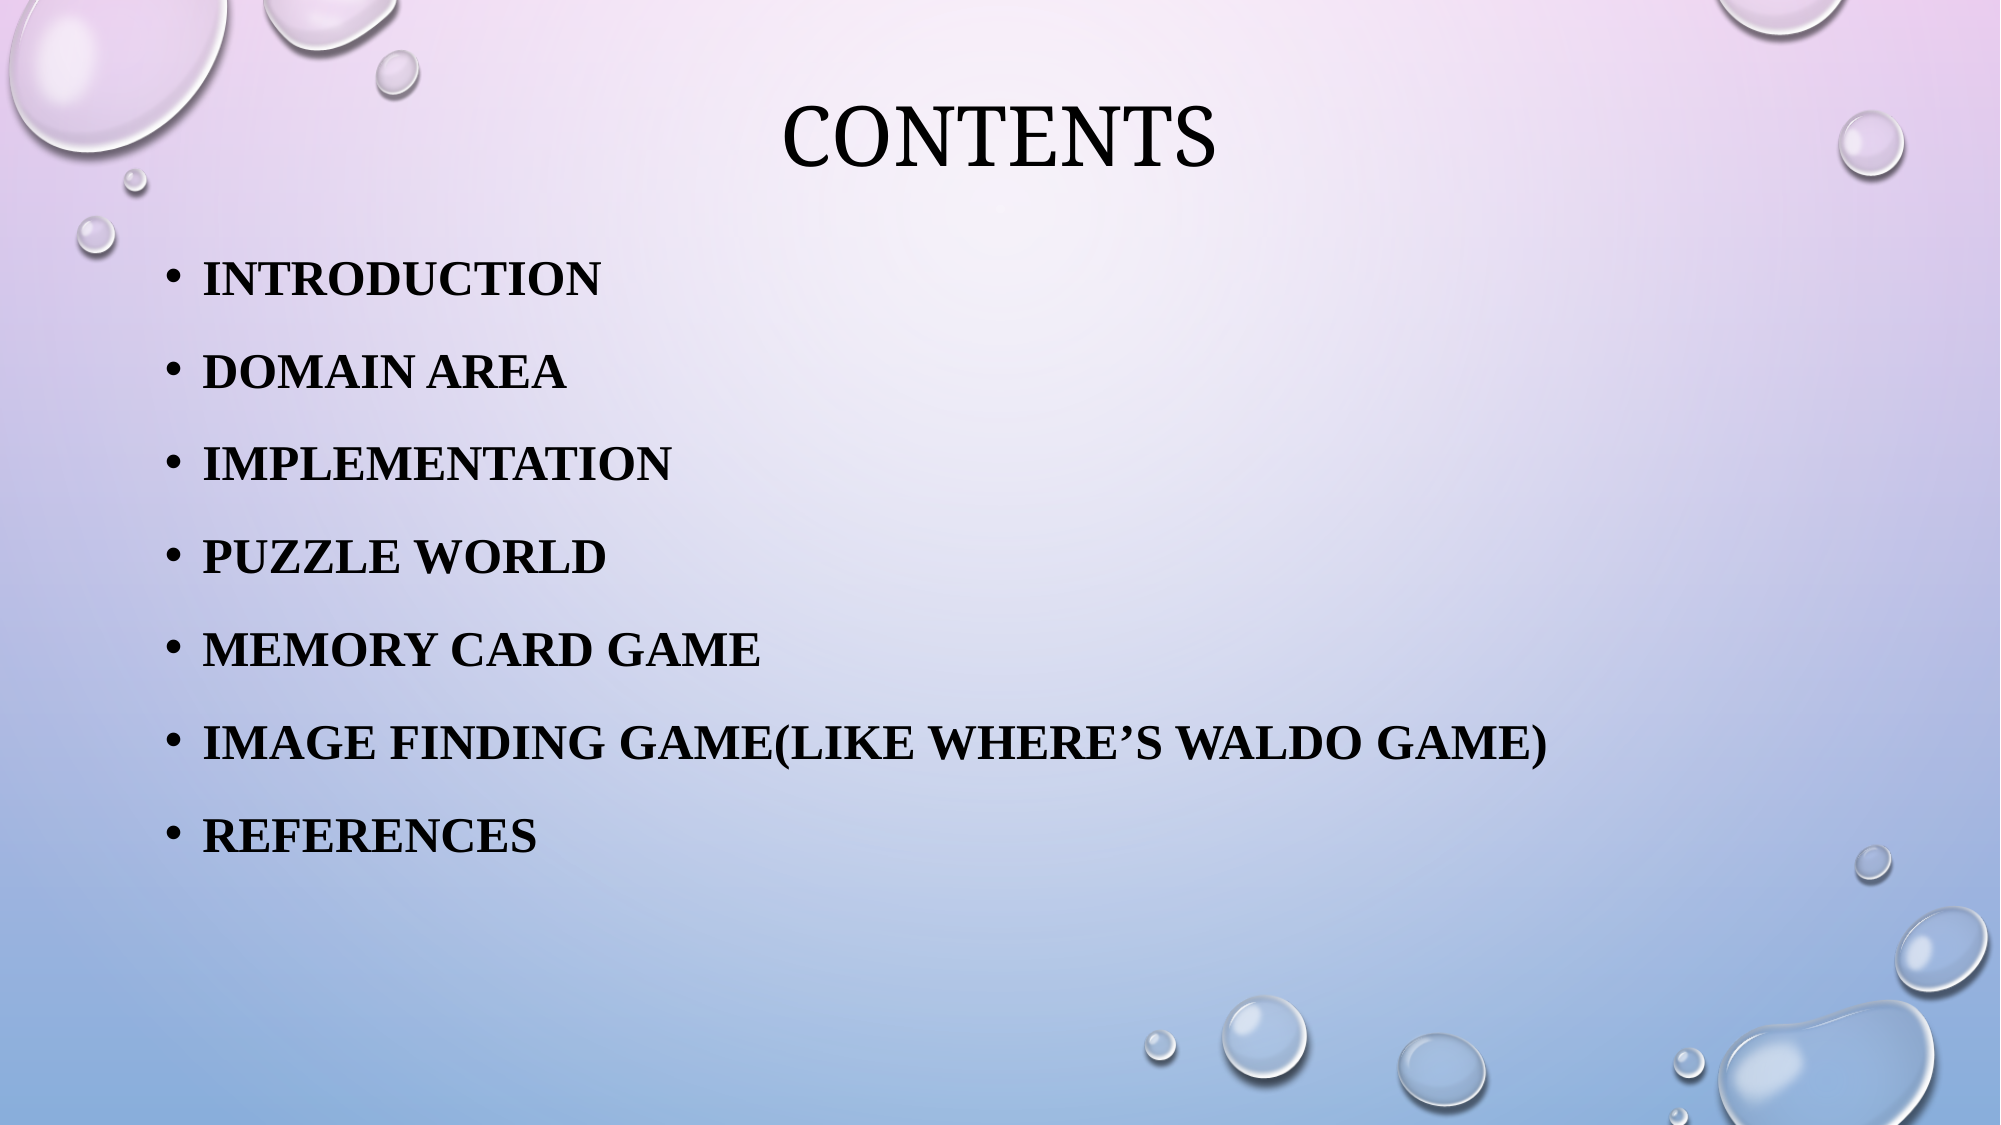

# CONTENTS
Introduction
DOMAIN AREA
IMPLEMENTATION
PUZZLE WORLD
MEMORY CARD GAME
Image finding game(like where’s waldo game)
REFERENCES